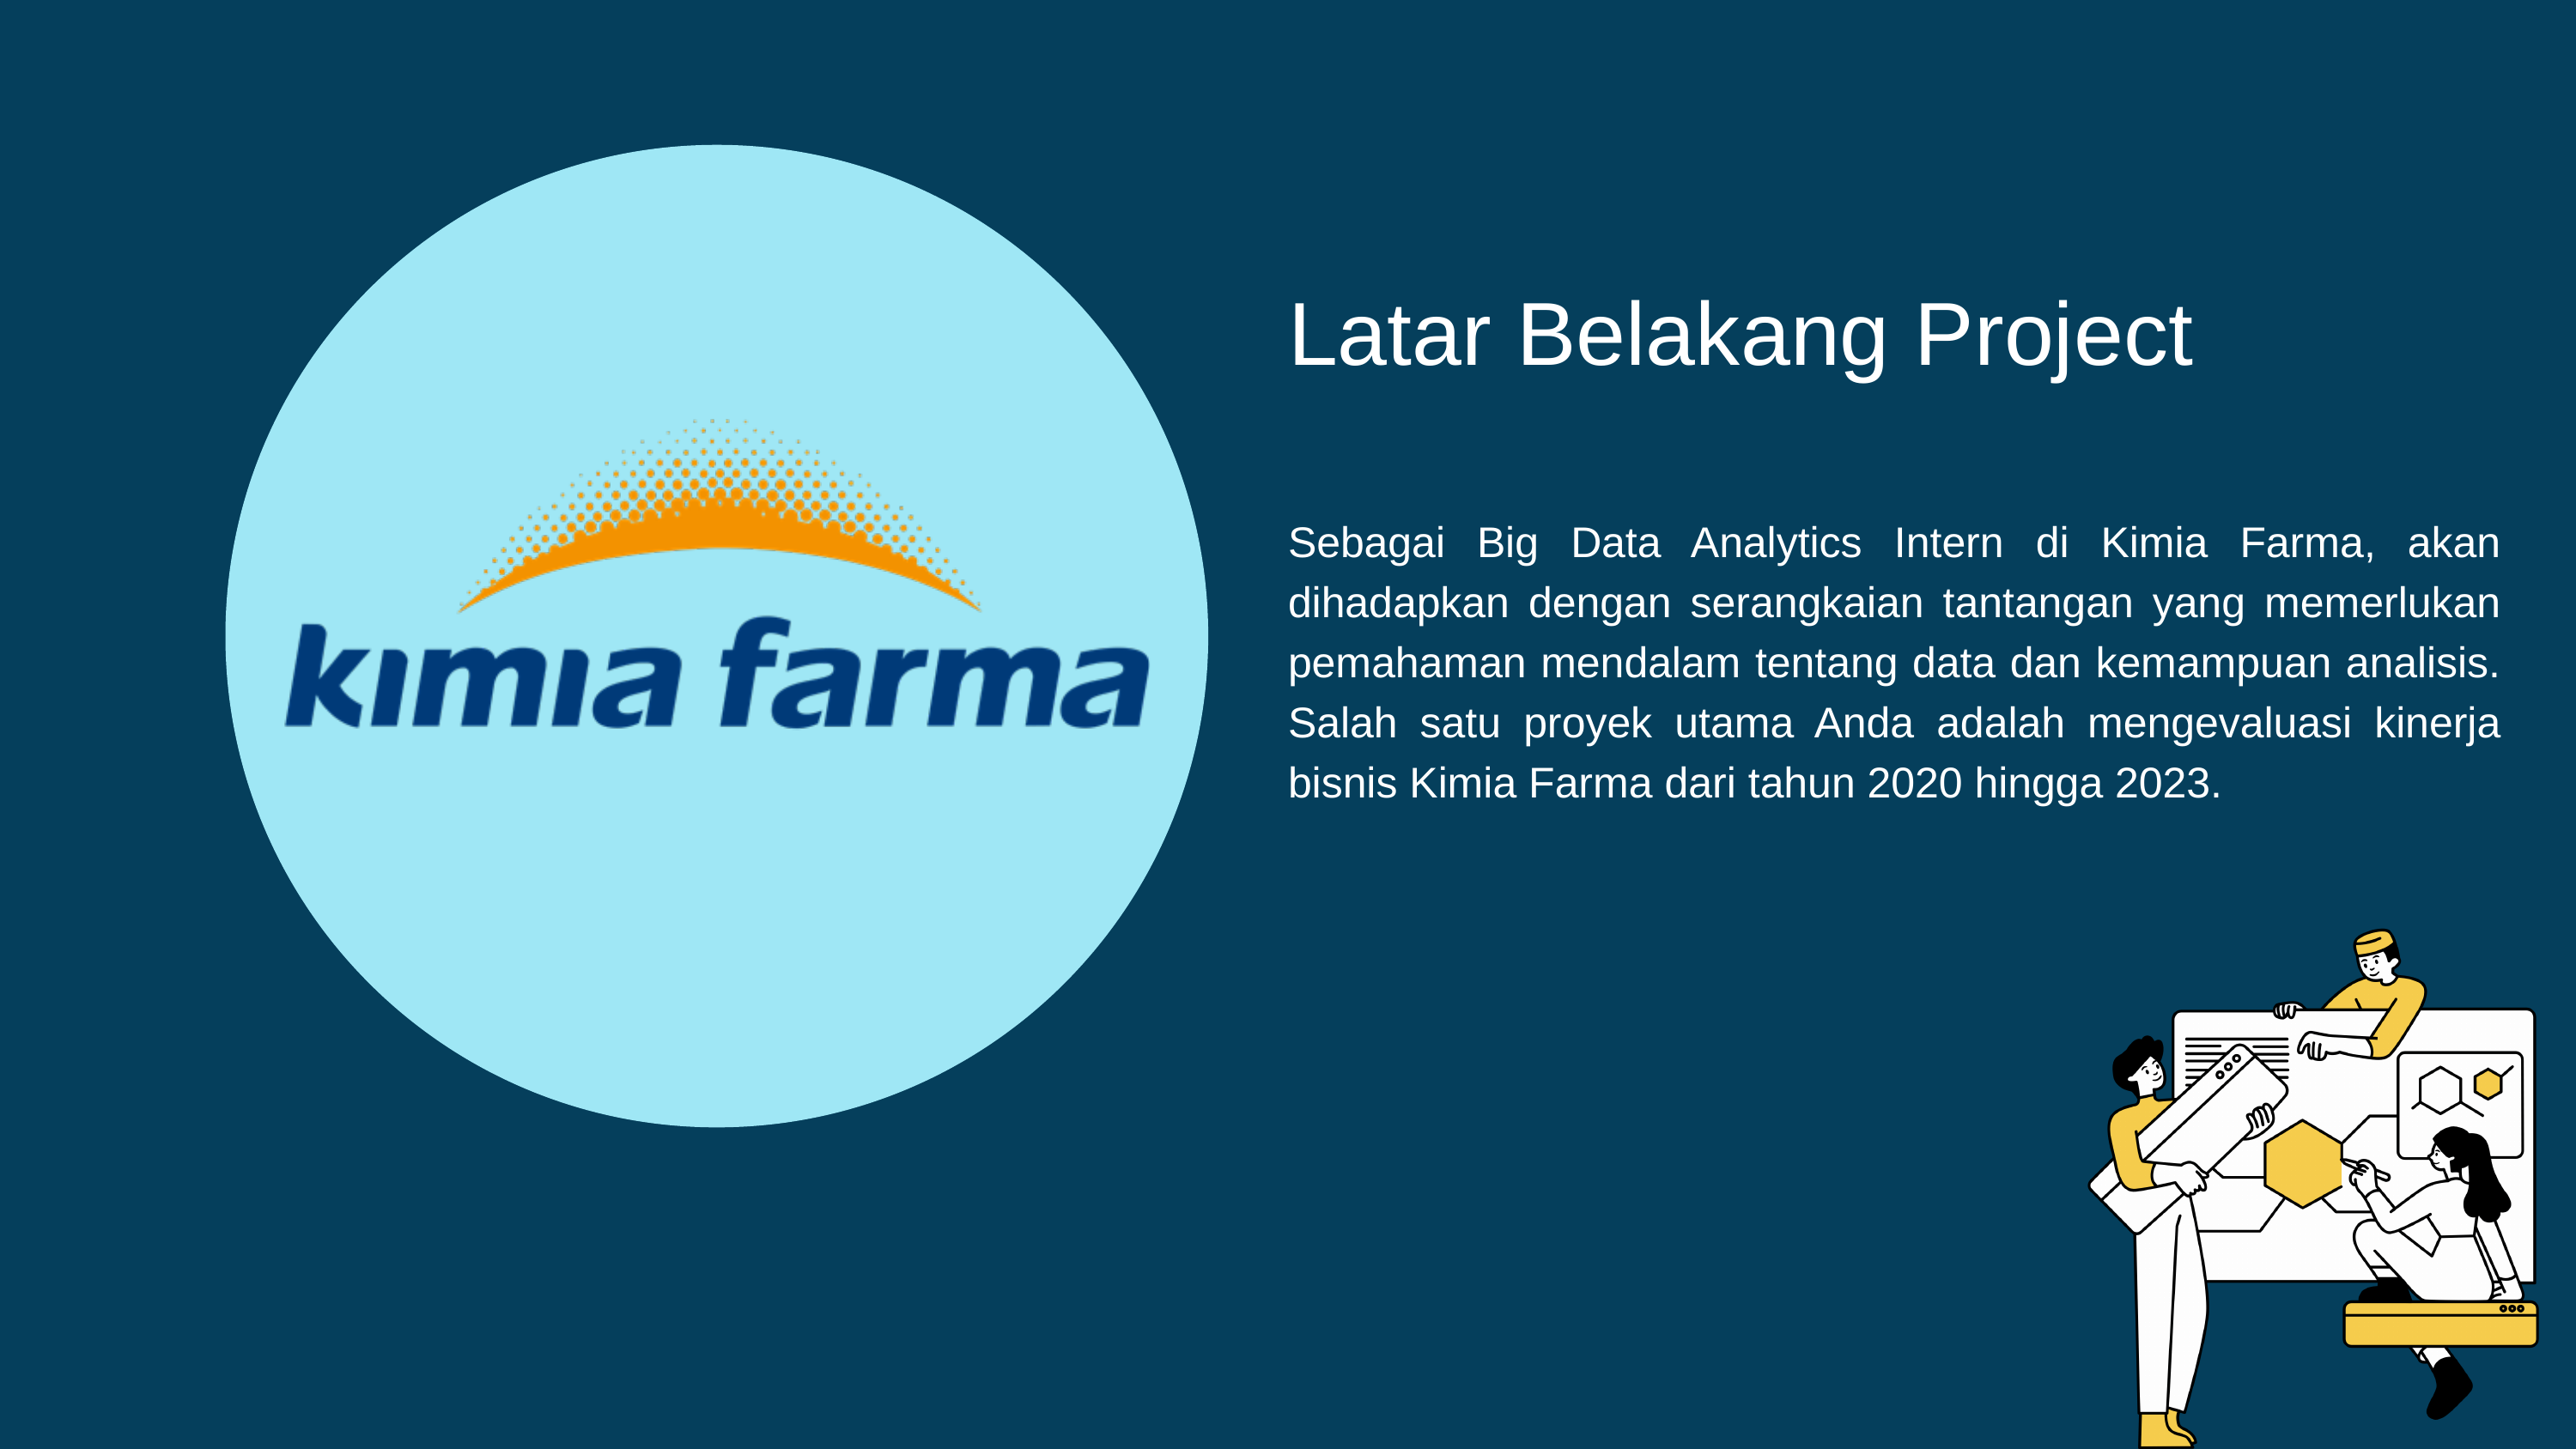

Latar Belakang Project

Sebagai Big Data Analytics Intern di Kimia Farma, akan dihadapkan dengan serangkaian tantangan yang memerlukan pemahaman mendalam tentang data dan kemampuan analisis. Salah satu proyek utama Anda adalah mengevaluasi kinerja bisnis Kimia Farma dari tahun 2020 hingga 2023.